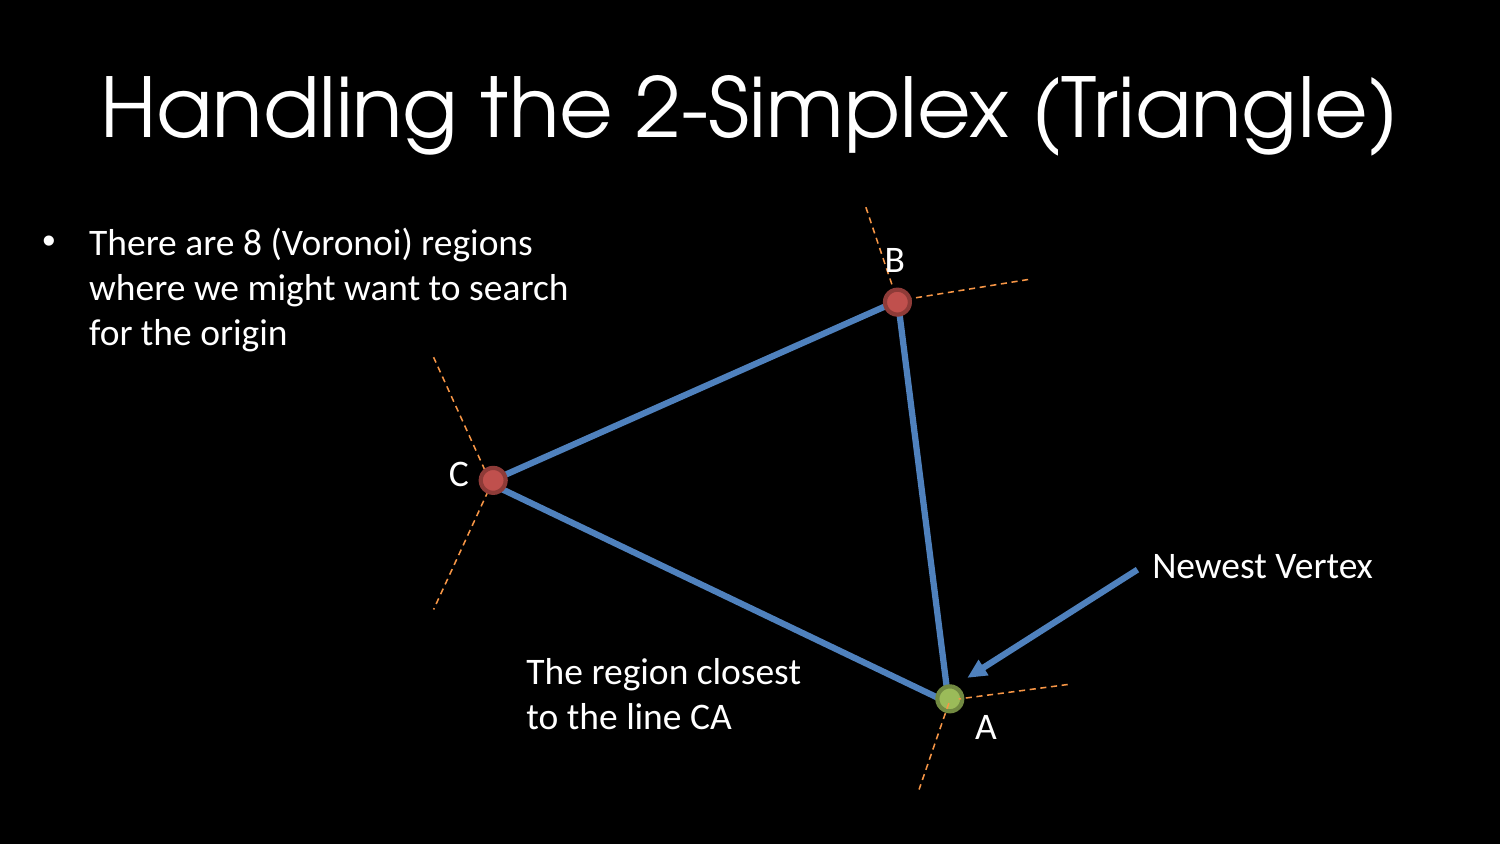

# Handling the 2-Simplex (Triangle)
There are 8 (Voronoi) regions where we might want to search for the origin
B

C

Newest Vertex
The region closest to the line CA

A